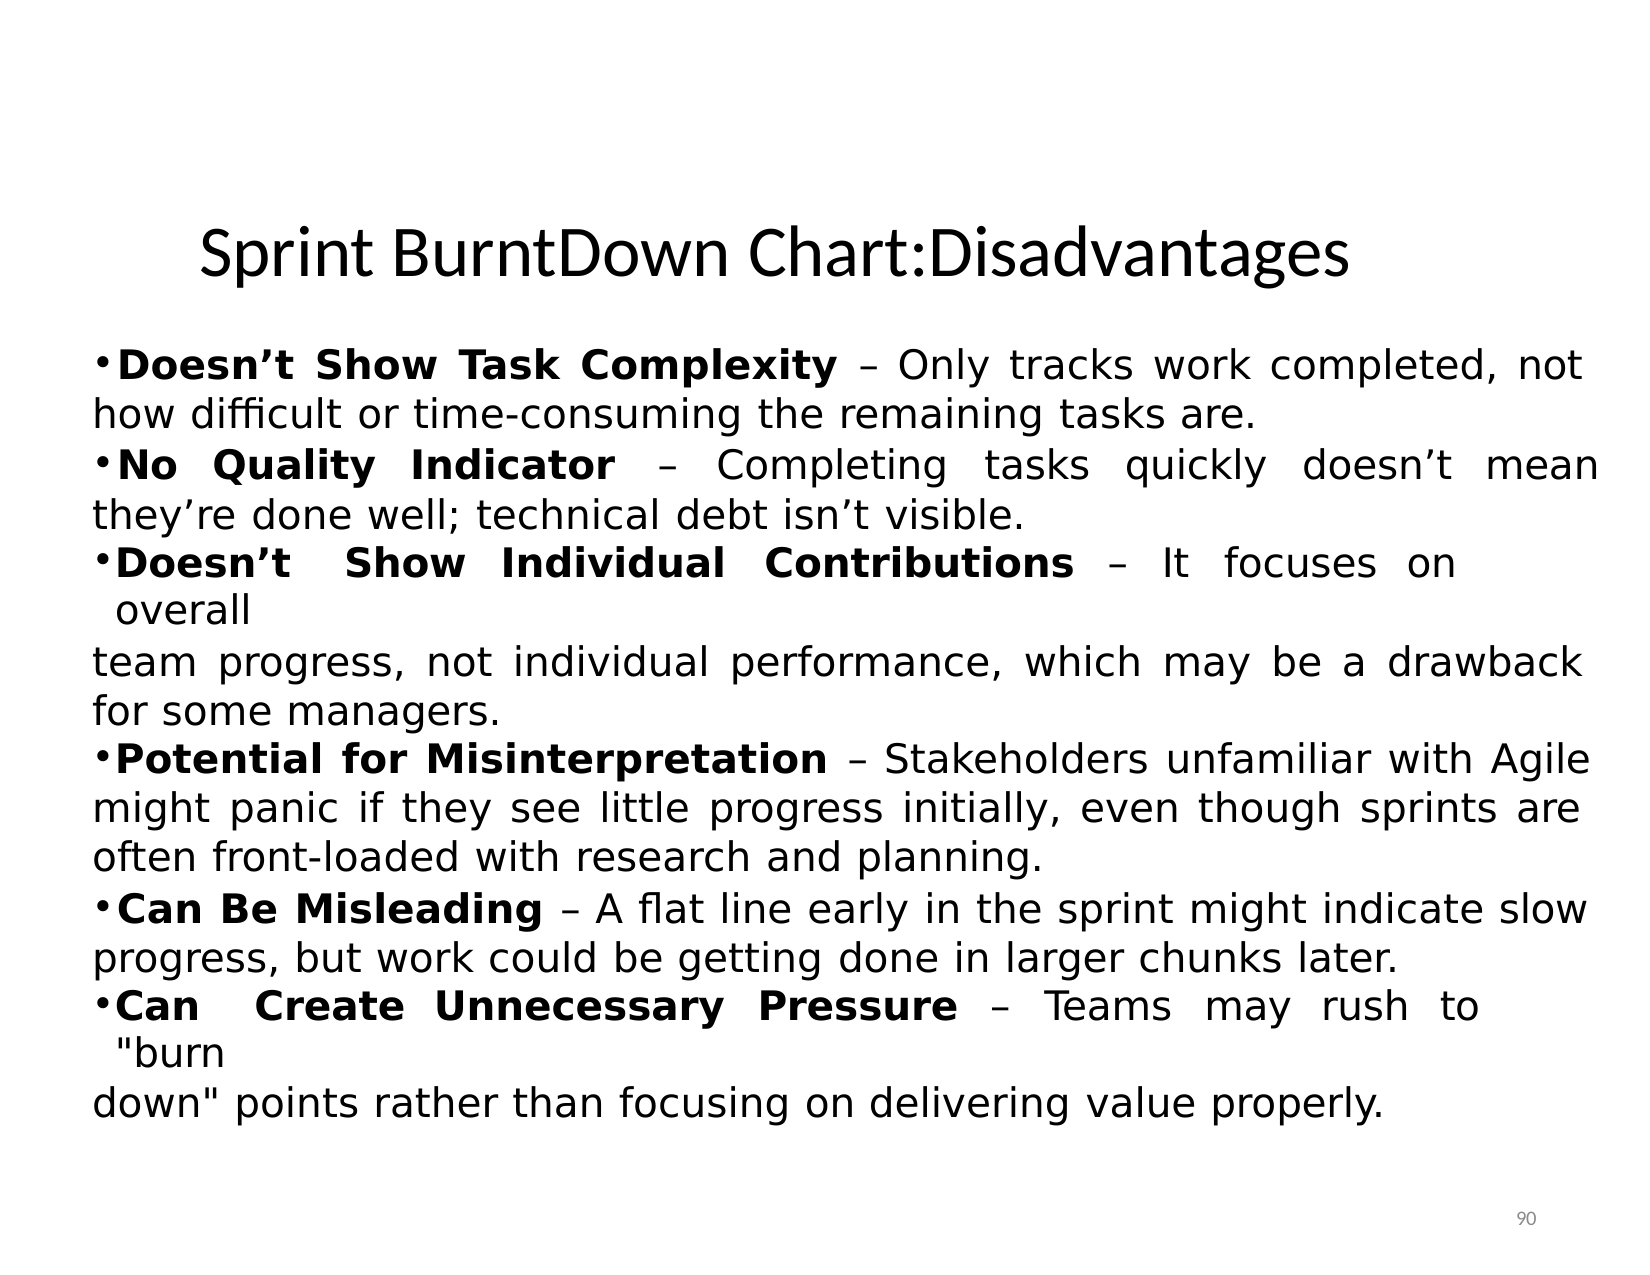

# Sprint BurntDown Chart:Disadvantages
	Doesn’t Show Task Complexity – Only tracks work completed, not how difficult or time-consuming the remaining tasks are.
	No	Quality	Indicator	–	Completing	tasks	quickly	doesn’t	mean they’re done well; technical debt isn’t visible.
Doesn’t	Show	Individual	Contributions	–	It	focuses	on	overall
team progress, not individual performance, which may be a drawback for some managers.
Potential for Misinterpretation – Stakeholders unfamiliar with Agile
might panic if they see little progress initially, even though sprints are often front-loaded with research and planning.
	Can Be Misleading – A flat line early in the sprint might indicate slow progress, but work could be getting done in larger chunks later.
Can	Create	Unnecessary	Pressure	–	Teams	may	rush	to	"burn
down" points rather than focusing on delivering value properly.
90